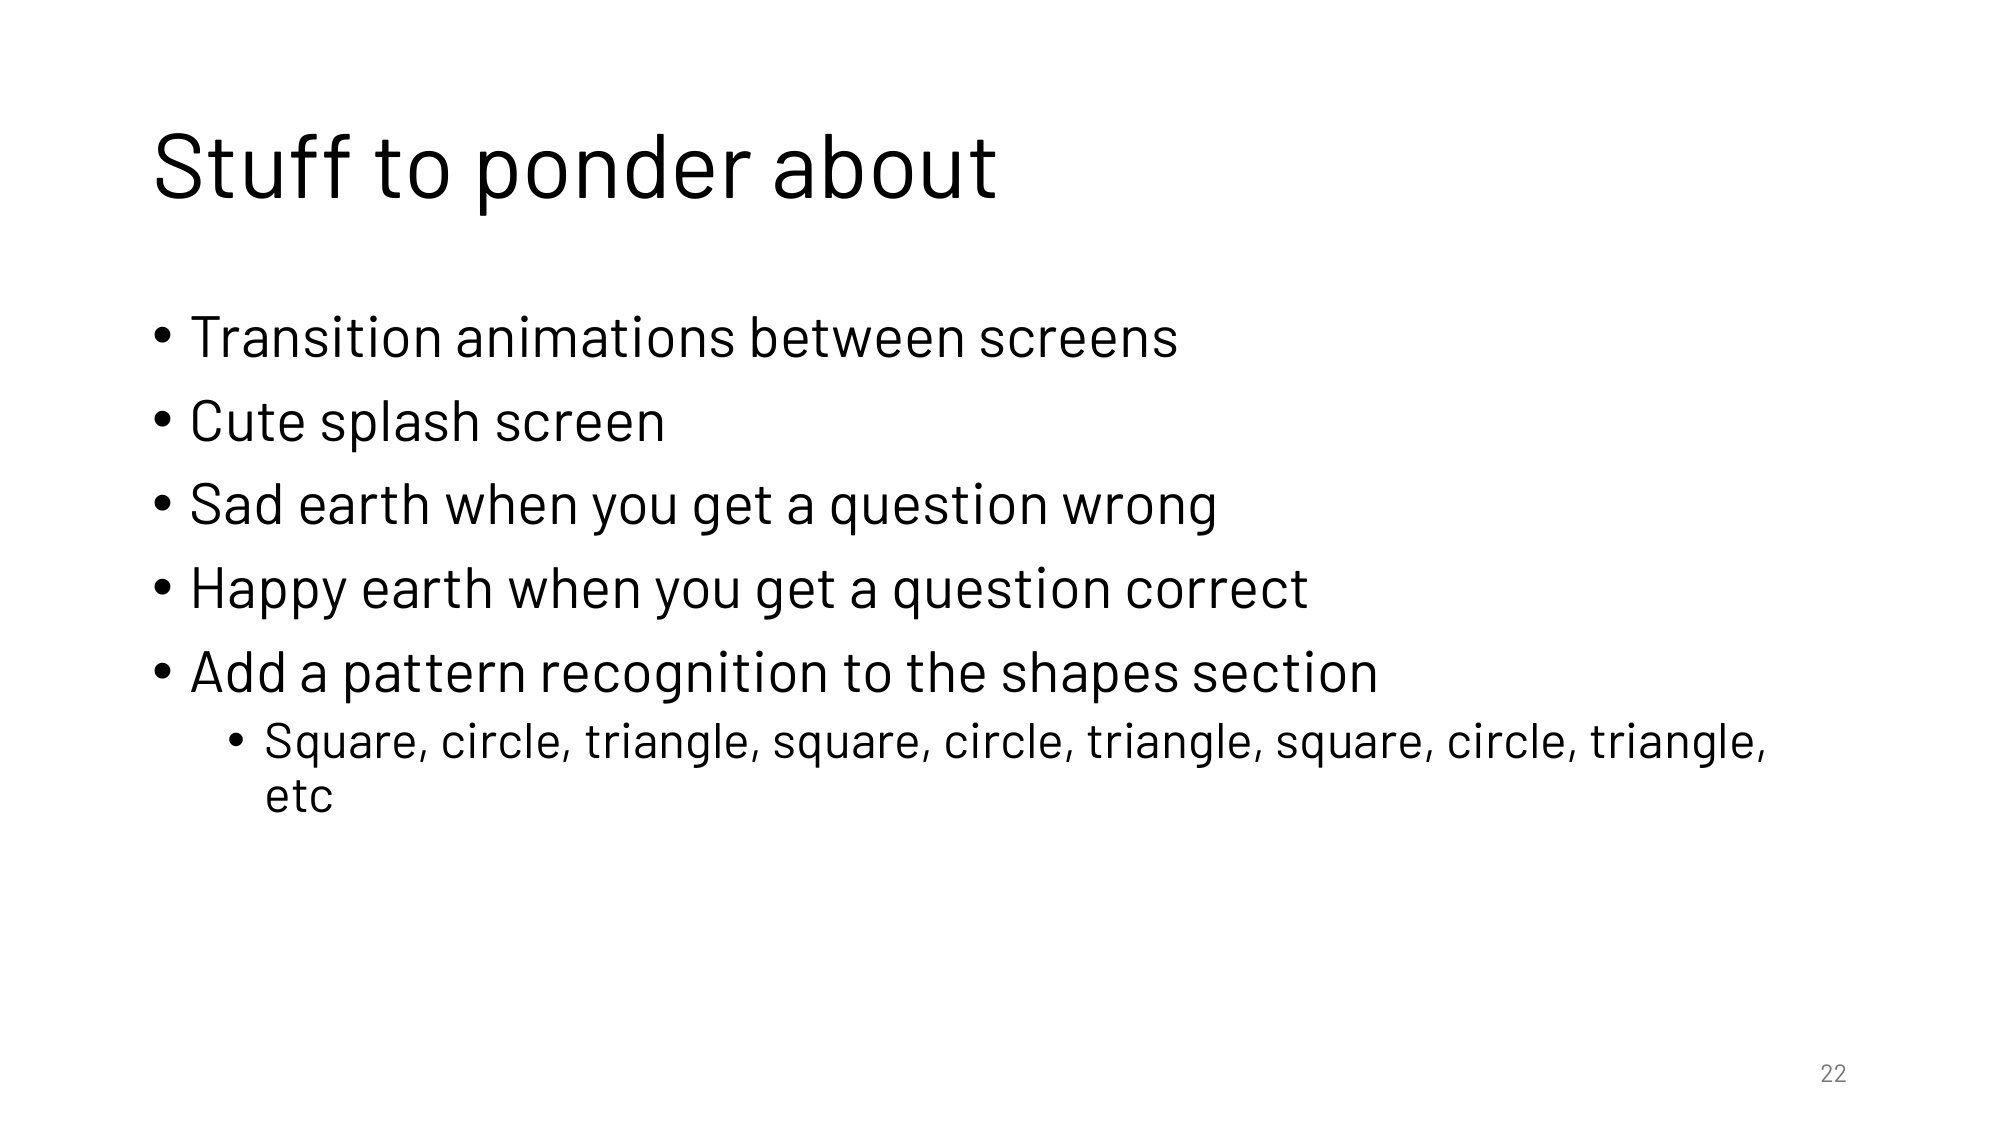

# Stuff to ponder about
Transition animations between screens
Cute splash screen
Sad earth when you get a question wrong
Happy earth when you get a question correct
Add a pattern recognition to the shapes section
Square, circle, triangle, square, circle, triangle, square, circle, triangle, etc

22